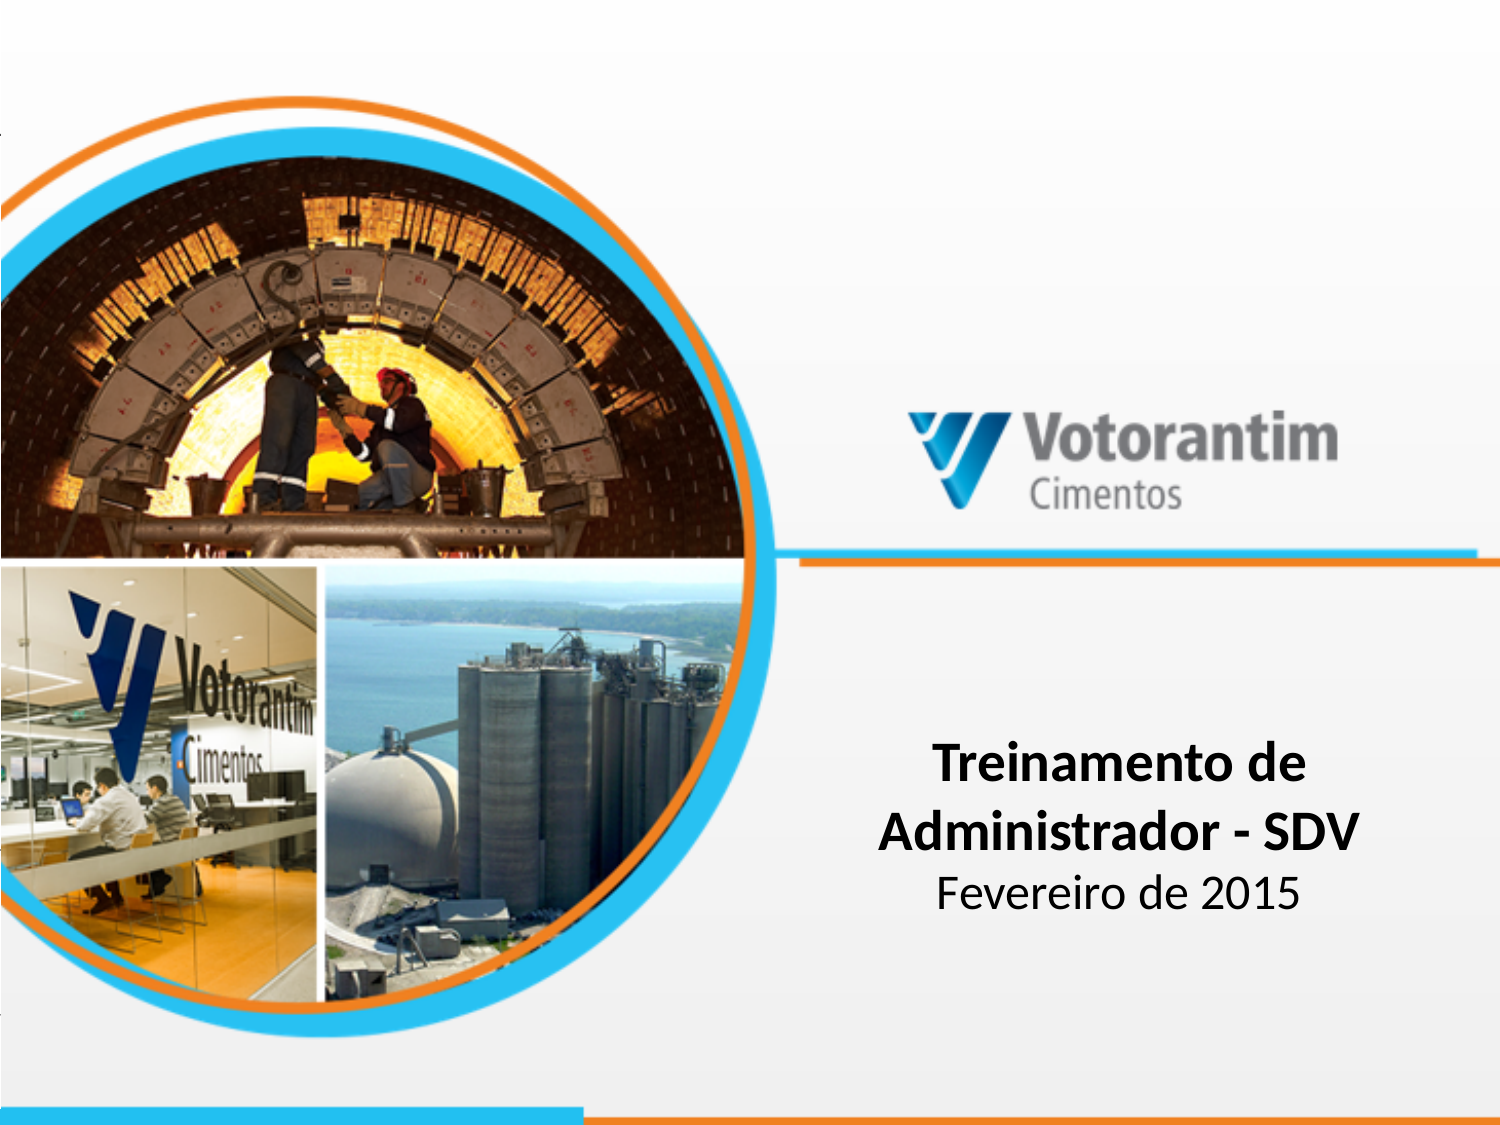

Treinamento de Administrador - SDV
Fevereiro de 2015